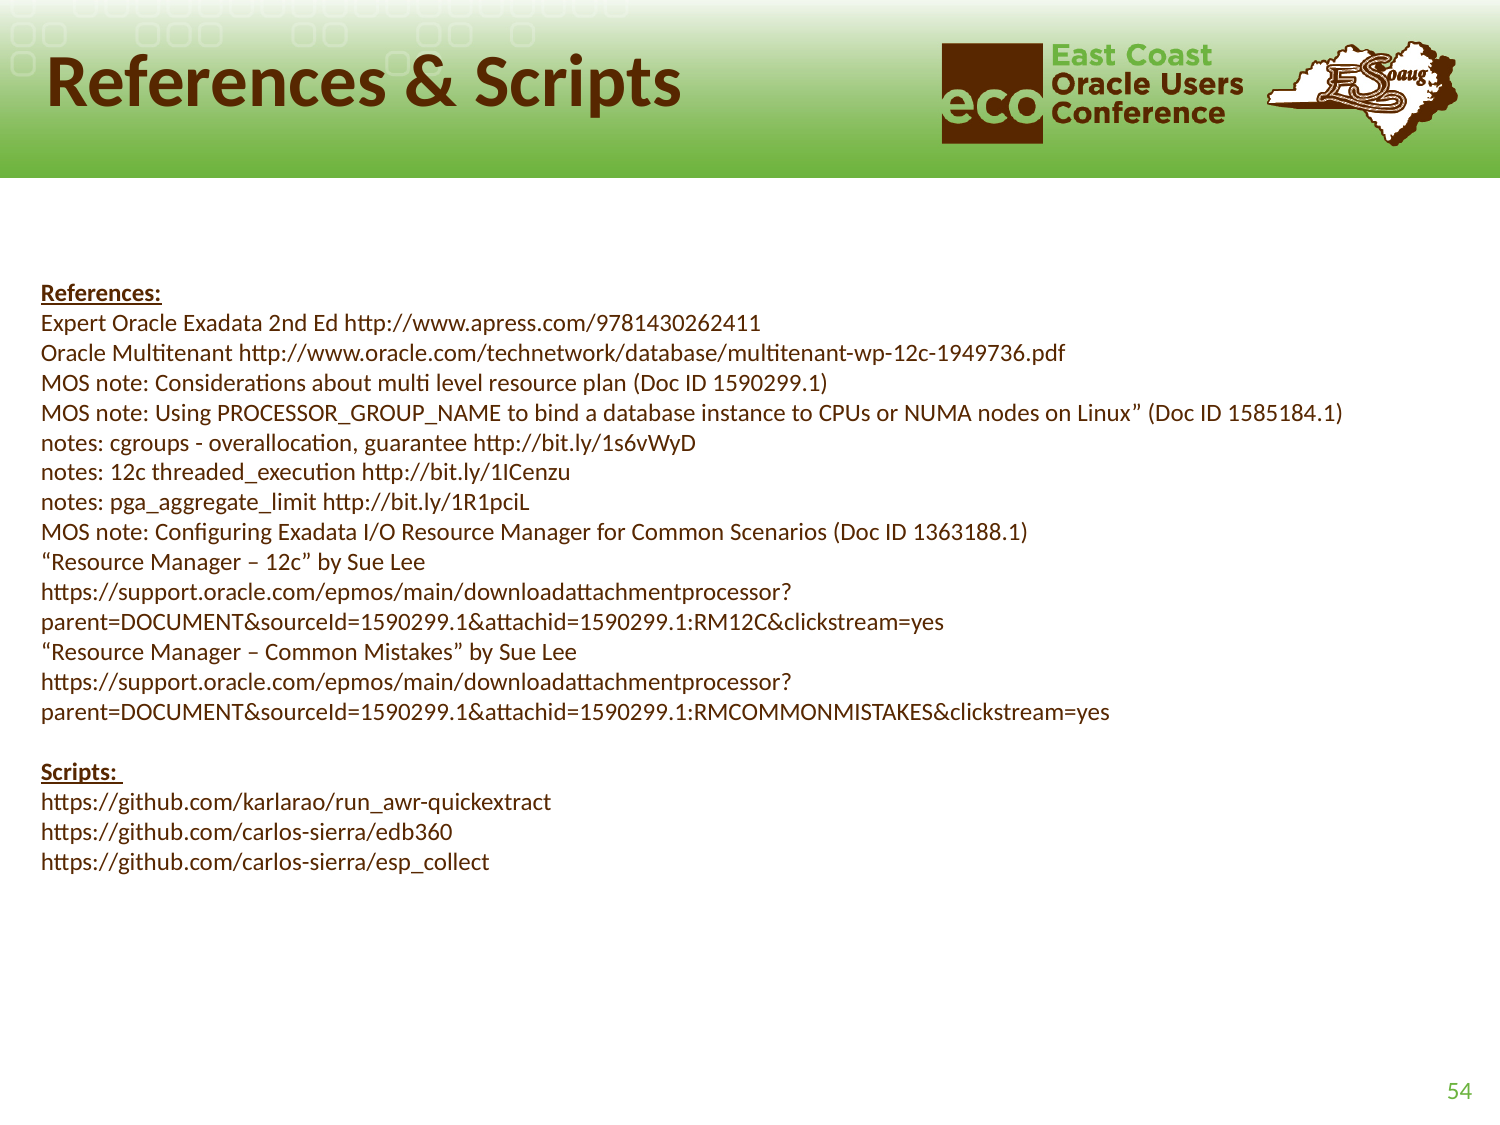

# References & Scripts
References:
Expert Oracle Exadata 2nd Ed http://www.apress.com/9781430262411
Oracle Multitenant http://www.oracle.com/technetwork/database/multitenant-wp-12c-1949736.pdf
MOS note: Considerations about multi level resource plan (Doc ID 1590299.1)
MOS note: Using PROCESSOR_GROUP_NAME to bind a database instance to CPUs or NUMA nodes on Linux” (Doc ID 1585184.1)
notes: cgroups - overallocation, guarantee http://bit.ly/1s6vWyD
notes: 12c threaded_execution http://bit.ly/1ICenzu
notes: pga_aggregate_limit http://bit.ly/1R1pciL
MOS note: Configuring Exadata I/O Resource Manager for Common Scenarios (Doc ID 1363188.1)
“Resource Manager – 12c” by Sue Lee
https://support.oracle.com/epmos/main/downloadattachmentprocessor?parent=DOCUMENT&sourceId=1590299.1&attachid=1590299.1:RM12C&clickstream=yes
“Resource Manager – Common Mistakes” by Sue Lee
https://support.oracle.com/epmos/main/downloadattachmentprocessor?parent=DOCUMENT&sourceId=1590299.1&attachid=1590299.1:RMCOMMONMISTAKES&clickstream=yes

Scripts:
https://github.com/karlarao/run_awr-quickextract
https://github.com/carlos-sierra/edb360
https://github.com/carlos-sierra/esp_collect
54